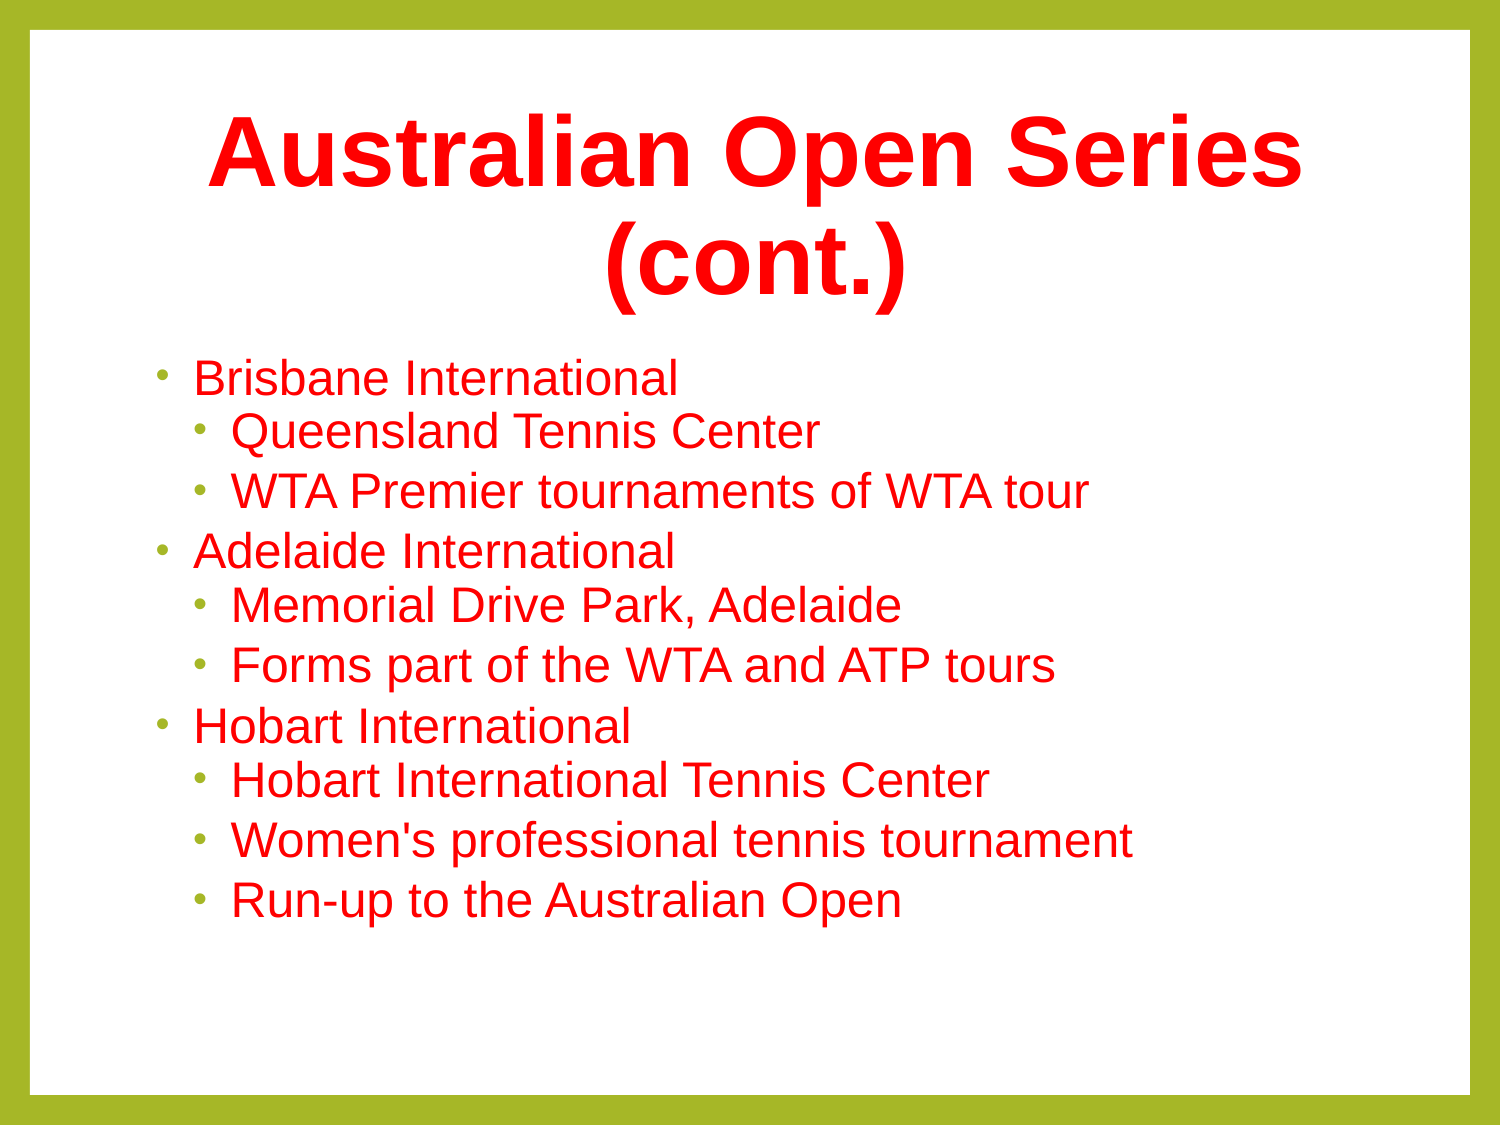

# Australian Open Series (cont.)
Brisbane International
Queensland Tennis Center
WTA Premier tournaments of WTA tour
Adelaide International
Memorial Drive Park, Adelaide
Forms part of the WTA and ATP tours
Hobart International
Hobart International Tennis Center
Women's professional tennis tournament
Run-up to the Australian Open